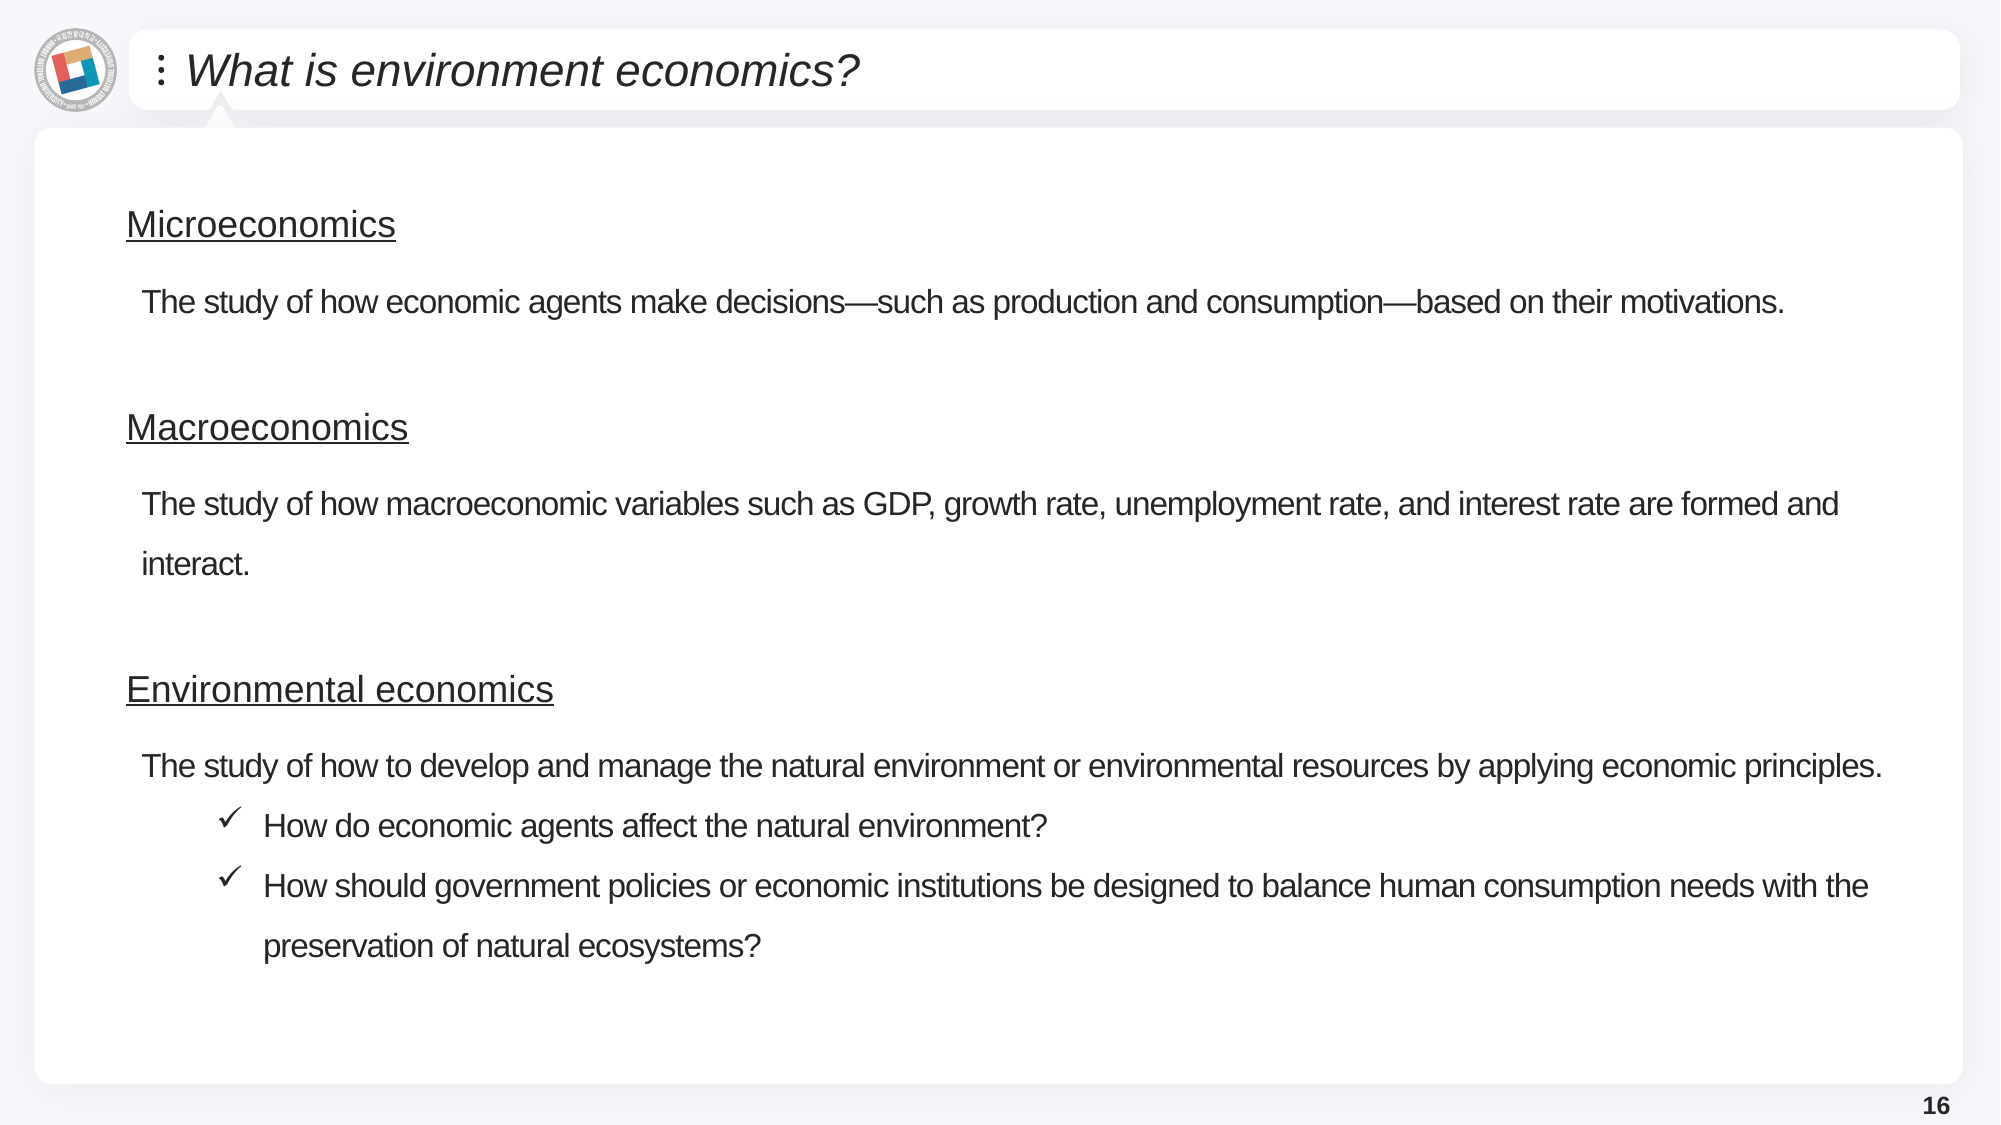

# What is environment economics?
Microeconomics

The study of how economic agents make decisions—such as production and consumption—based on their motivations.

Macroeconomics

The study of how macroeconomic variables such as GDP, growth rate, unemployment rate, and interest rate are formed and interact.

Environmental economics

The study of how to develop and manage the natural environment or environmental resources by applying economic principles.
How do economic agents affect the natural environment?
How should government policies or economic institutions be designed to balance human consumption needs with the preservation of natural ecosystems?
16